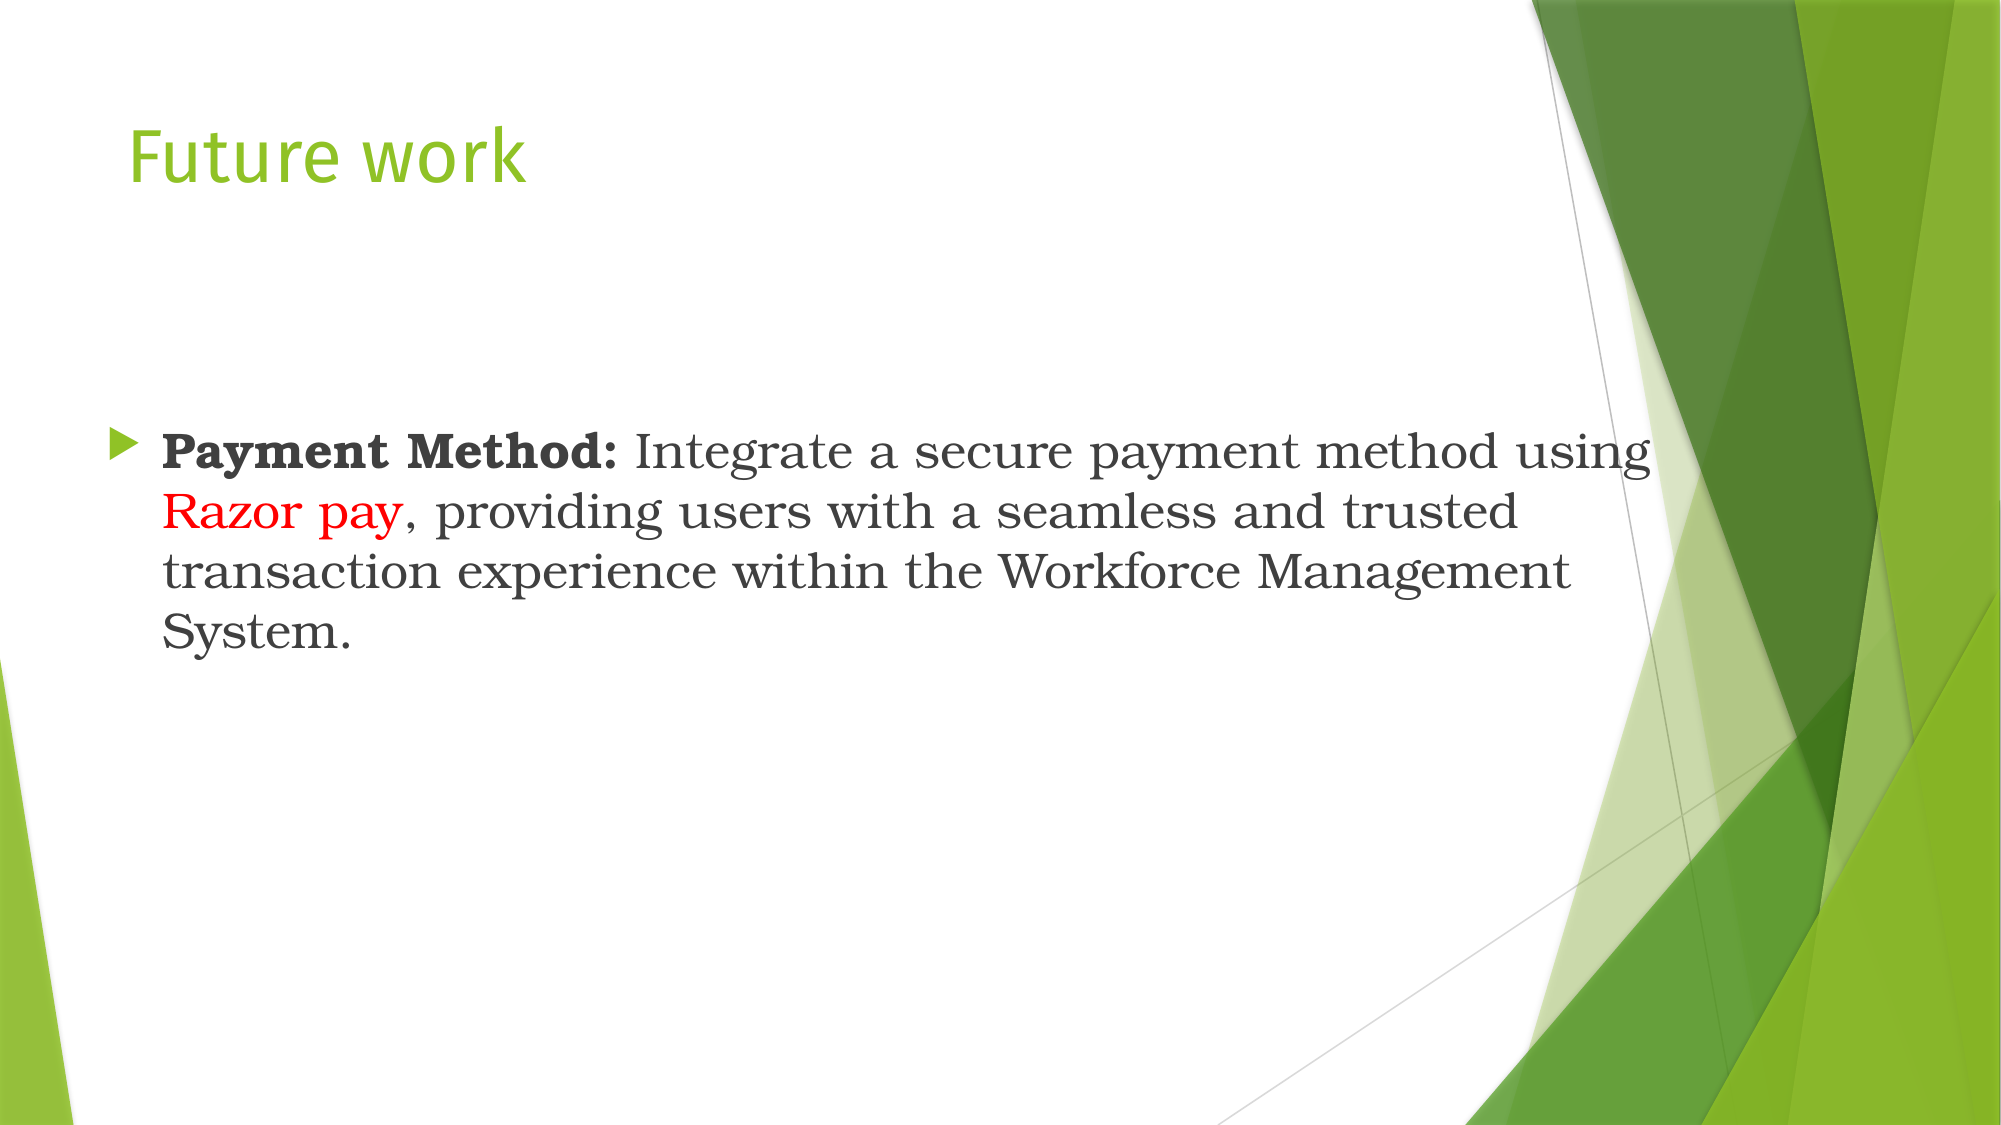

# Future work

Payment Method: Integrate a secure payment method using Razor pay, providing users with a seamless and trusted transaction experience within the Workforce Management System.